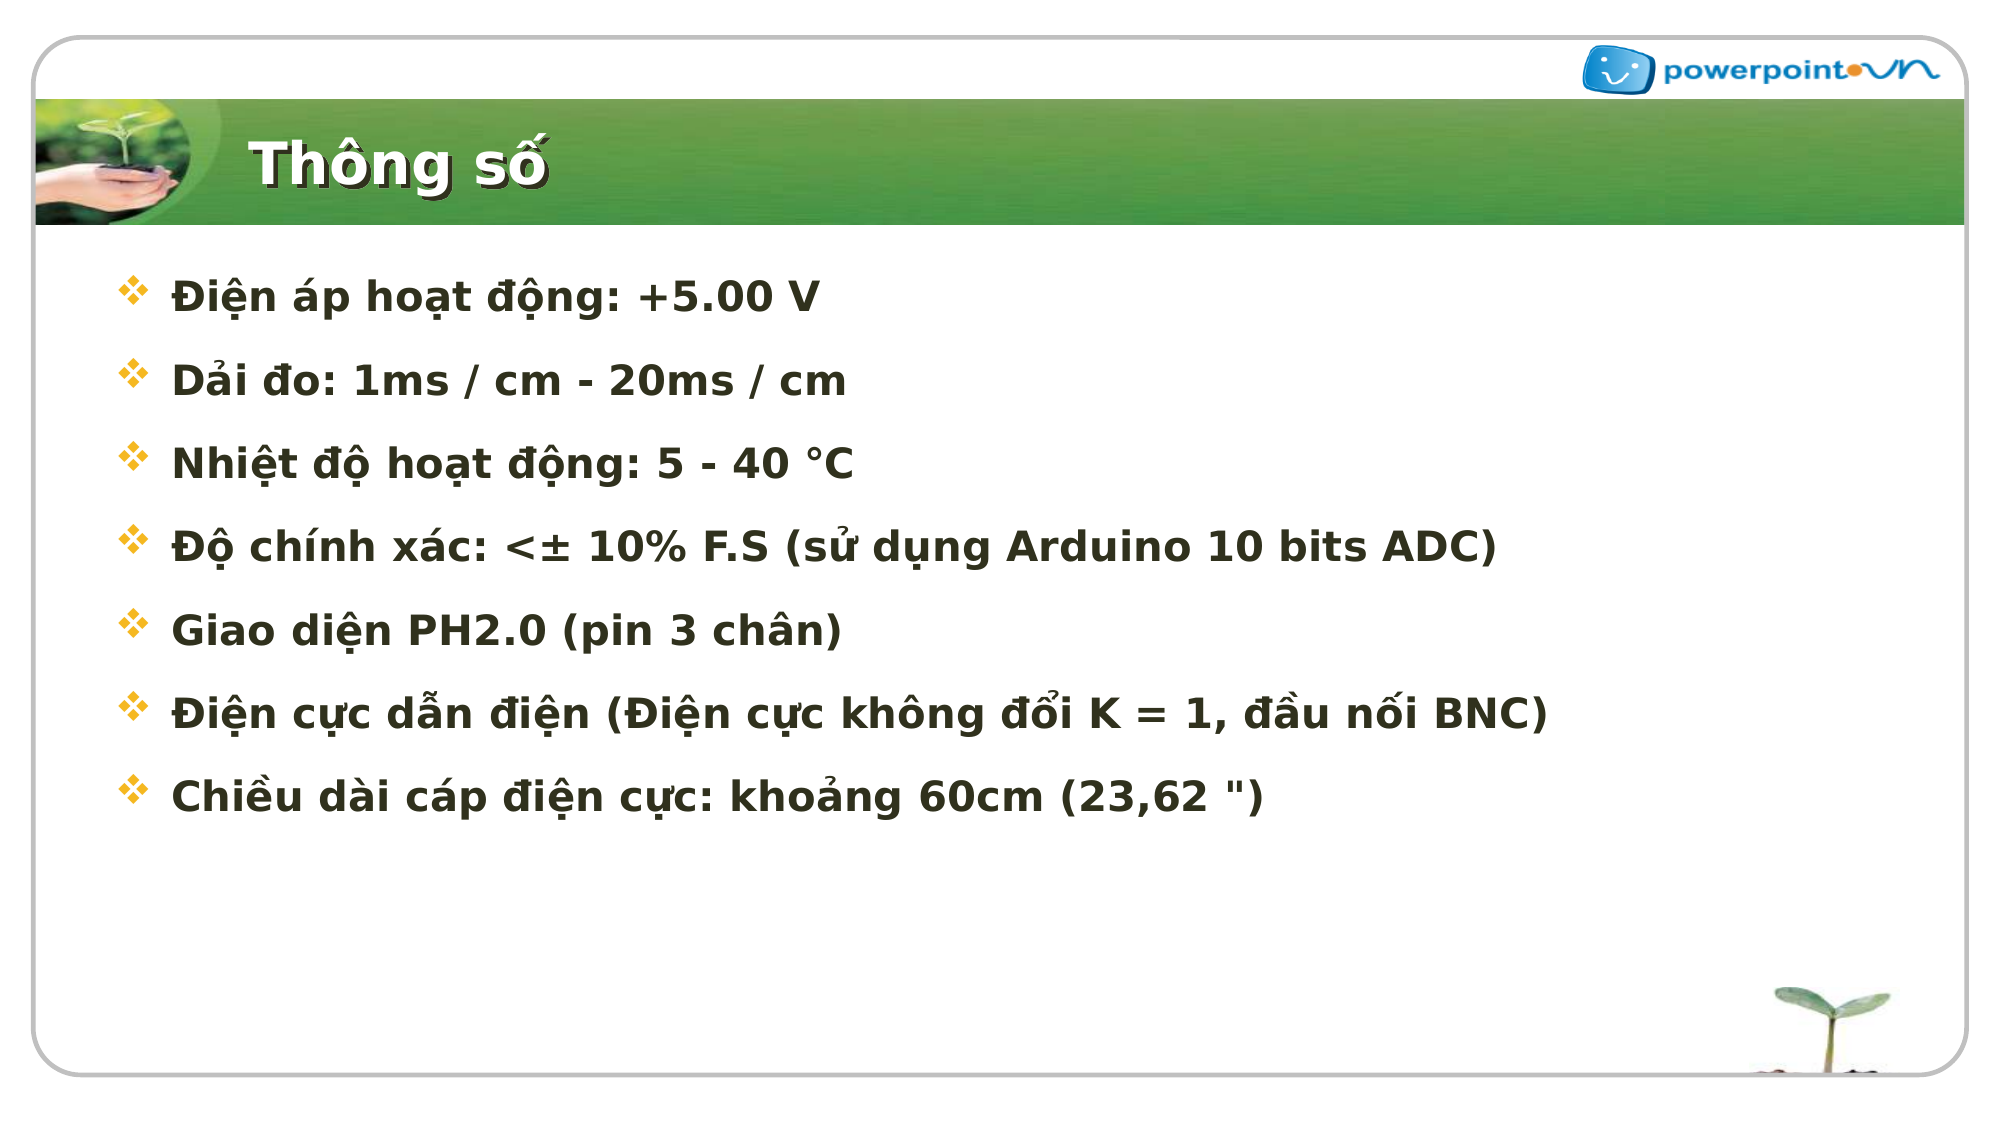

# Thông số
Điện áp hoạt động: +5.00 V
Dải đo: 1ms / cm - 20ms / cm
Nhiệt độ hoạt động: 5 - 40 ℃
Độ chính xác: <± 10% F.S (sử dụng Arduino 10 bits ADC)
Giao diện PH2.0 (pin 3 chân)
Điện cực dẫn điện (Điện cực không đổi K = 1, đầu nối BNC)
Chiều dài cáp điện cực: khoảng 60cm (23,62 ")